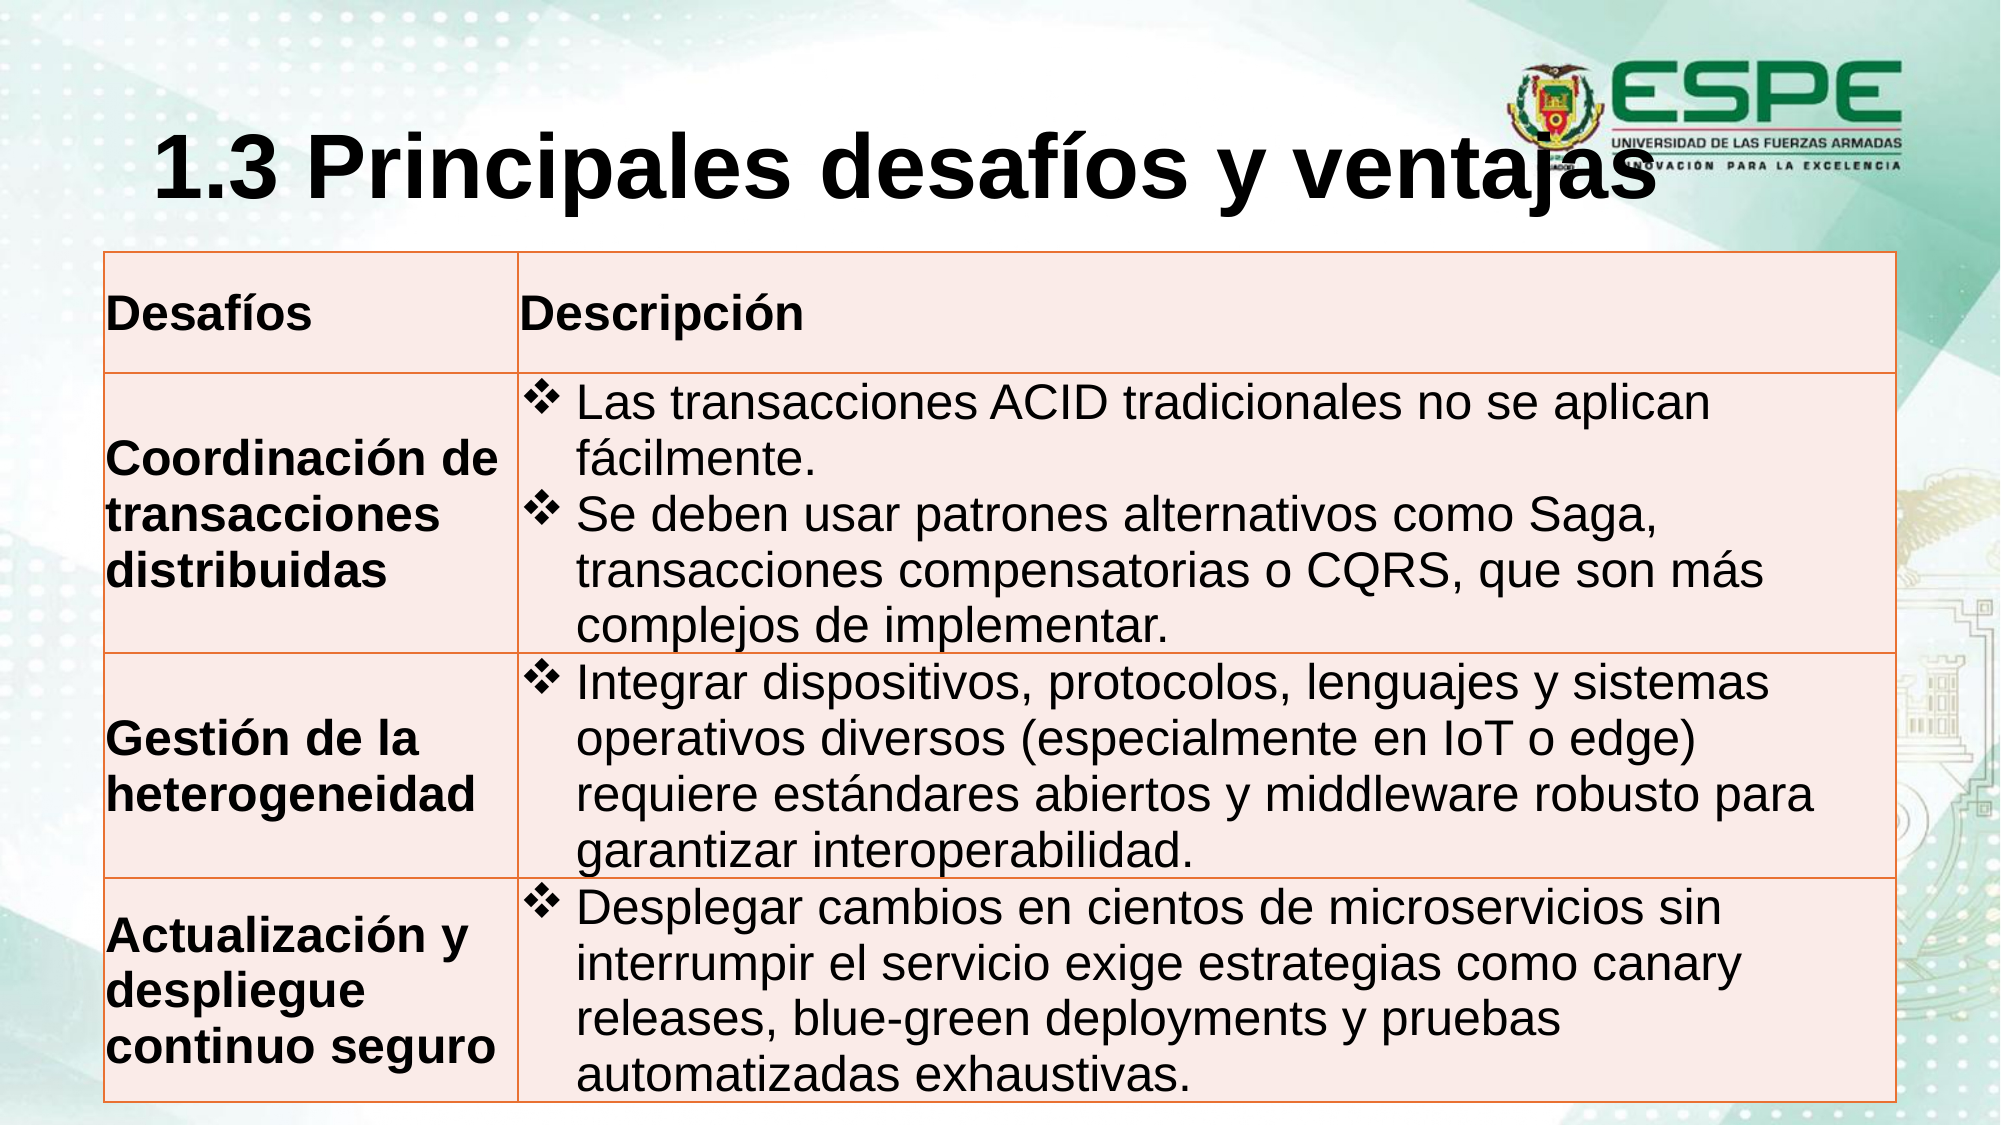

# 1.3 Principales desafíos y ventajas
| Desafíos | Descripción |
| --- | --- |
| Coordinación de transacciones distribuidas | Las transacciones ACID tradicionales no se aplican fácilmente. Se deben usar patrones alternativos como Saga, transacciones compensatorias o CQRS, que son más complejos de implementar. |
| Gestión de la heterogeneidad | Integrar dispositivos, protocolos, lenguajes y sistemas operativos diversos (especialmente en IoT o edge) requiere estándares abiertos y middleware robusto para garantizar interoperabilidad. |
| Actualización y despliegue continuo seguro | Desplegar cambios en cientos de microservicios sin interrumpir el servicio exige estrategias como canary releases, blue-green deployments y pruebas automatizadas exhaustivas. |
29/10/2025
44